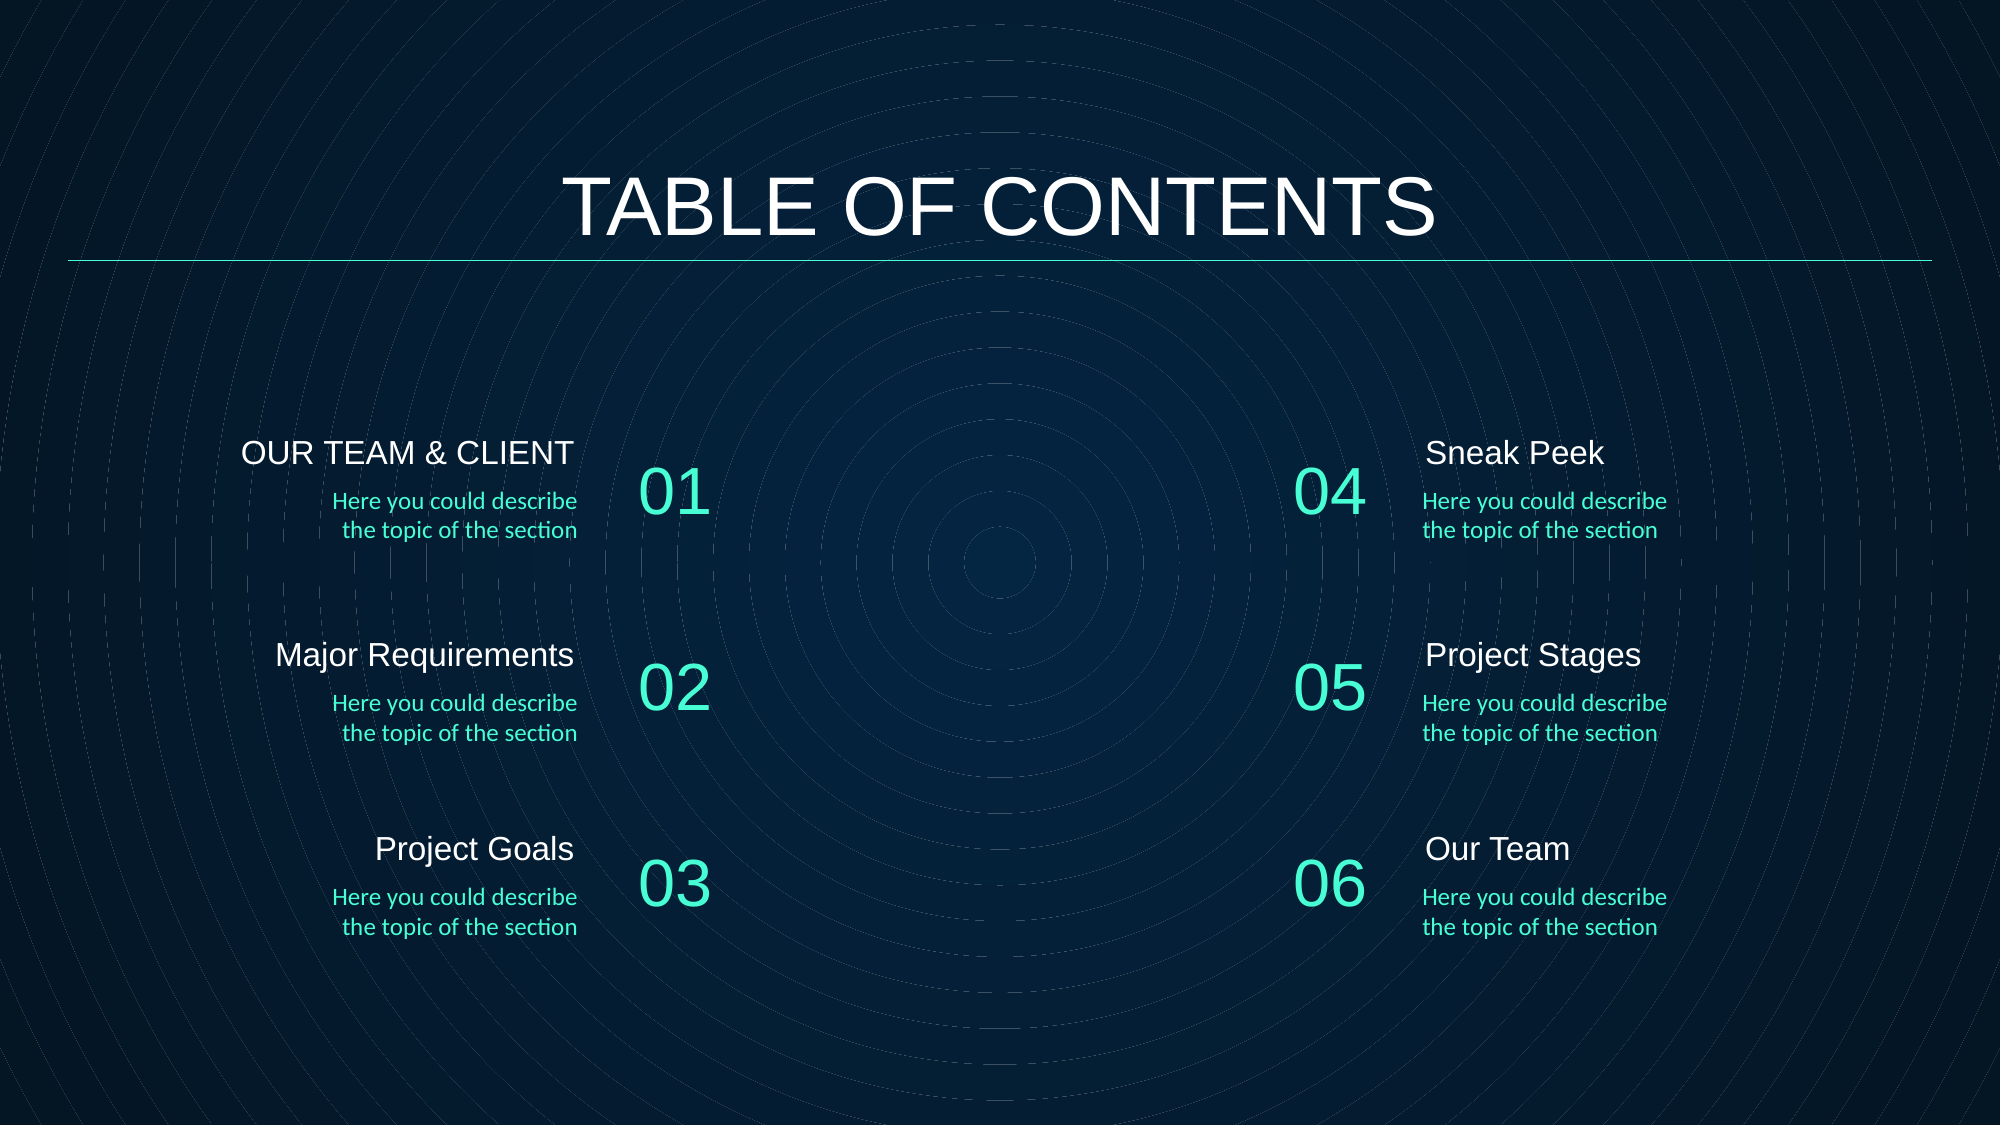

# TABLE OF CONTENTS
OUR TEAM & CLIENT
01
04
Sneak Peek
Here you could describe
the topic of the section
Here you could describe
the topic of the section
02
05
Major Requirements
Project Stages
Here you could describe
the topic of the section
Here you could describe
the topic of the section
03
06
Project Goals
Our Team
Here you could describe
the topic of the section
Here you could describe
the topic of the section